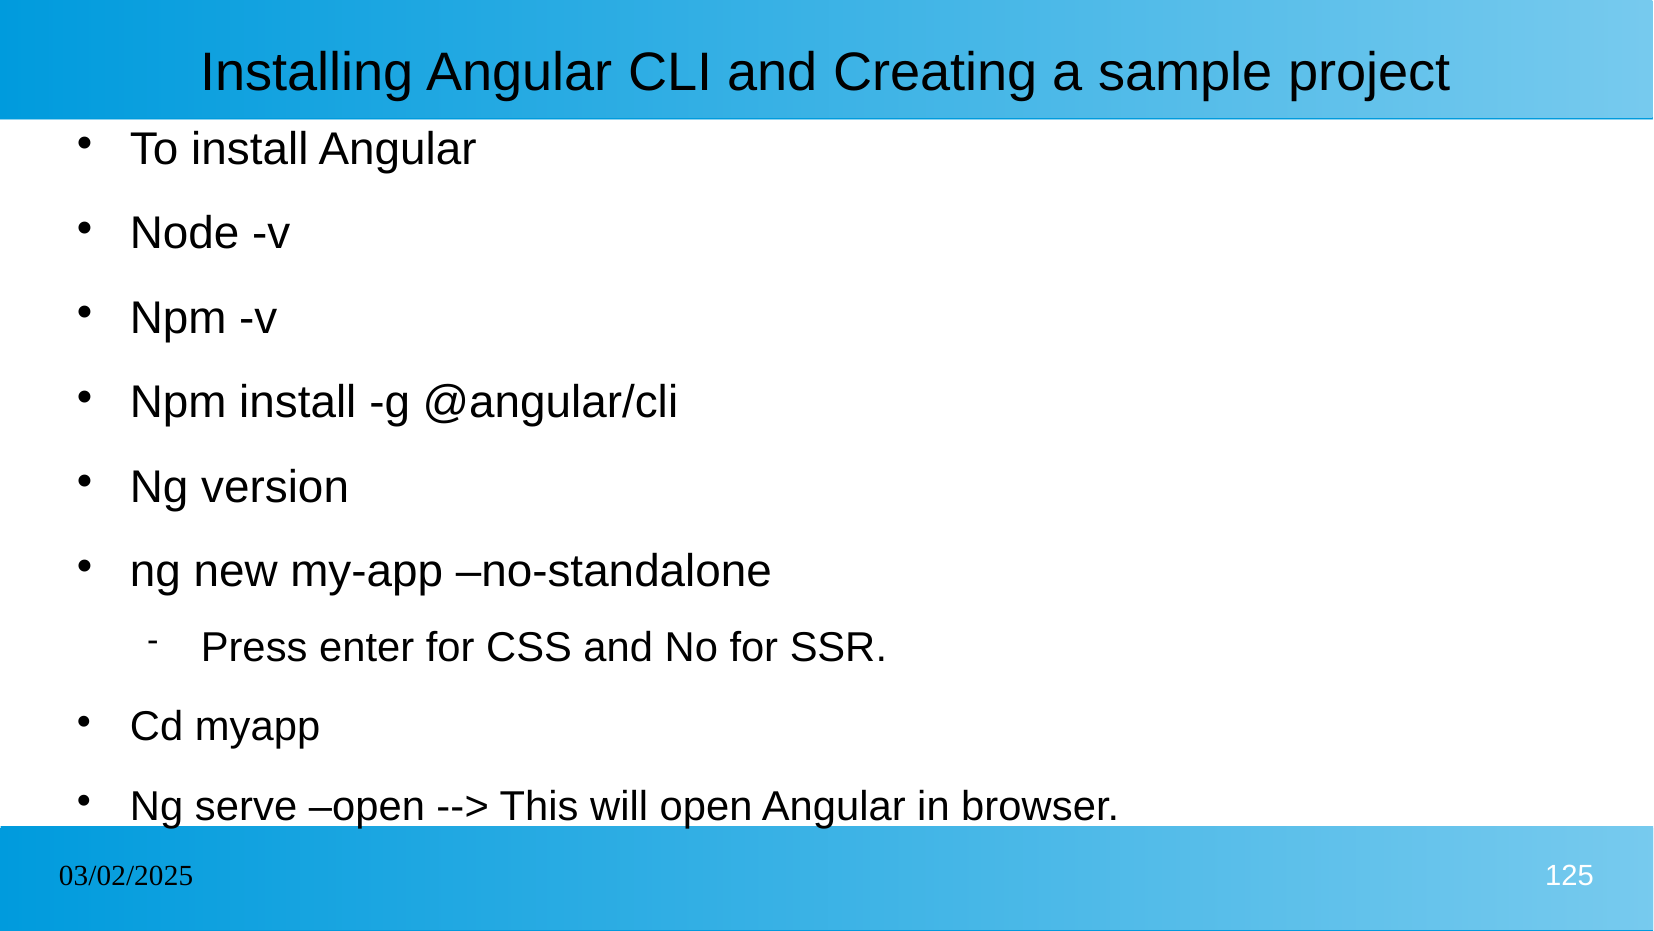

# Installing Angular CLI and Creating a sample project
To install Angular
Node -v
Npm -v
Npm install -g @angular/cli
Ng version
ng new my-app –no-standalone
Press enter for CSS and No for SSR.
Cd myapp
Ng serve –open --> This will open Angular in browser.
03/02/2025
125